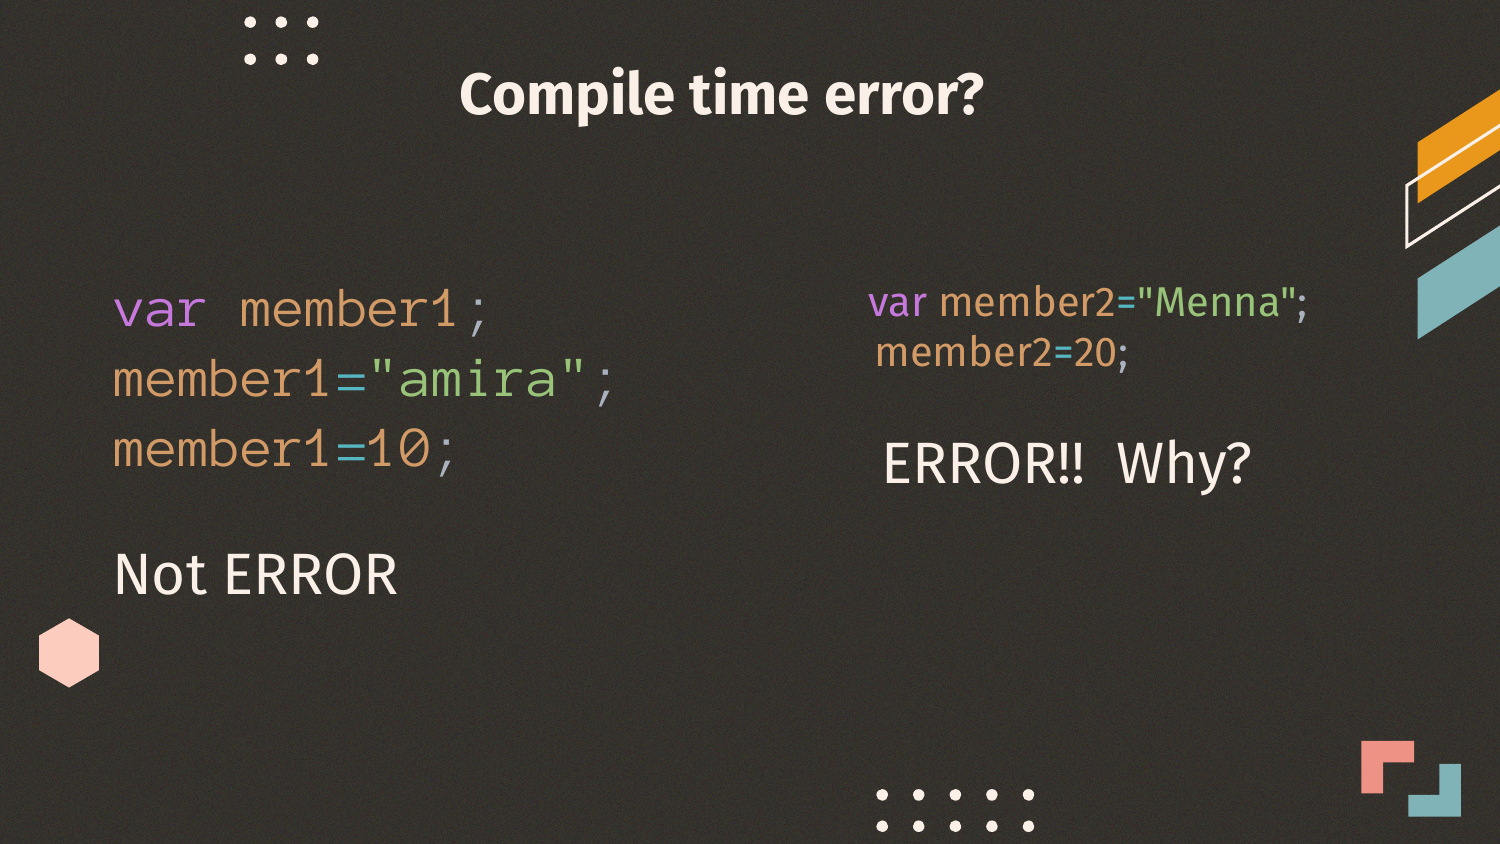

Compile time error?
 var member1;
 member1="amira";
 member1=10;

 var member2="Menna";
  member2=20;
 ERROR!!  Why?
Not ERROR